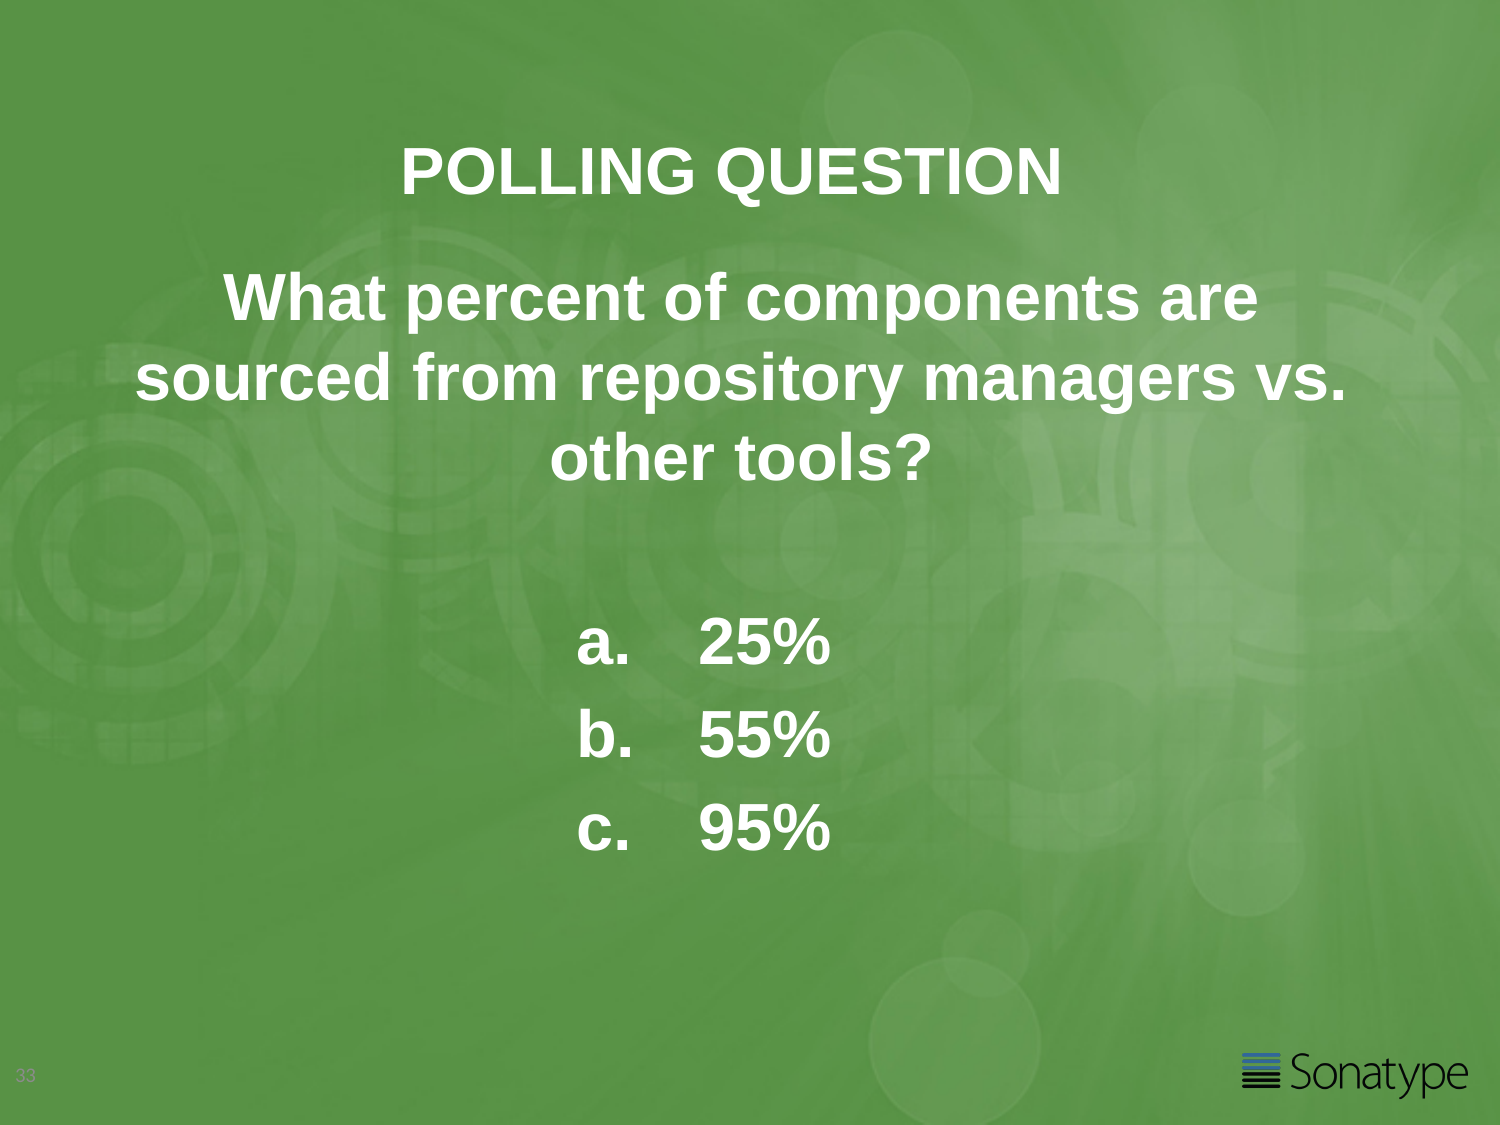

Polling Question

What percent of components are sourced from repository managers vs. other tools?

25%
55%
95%
33